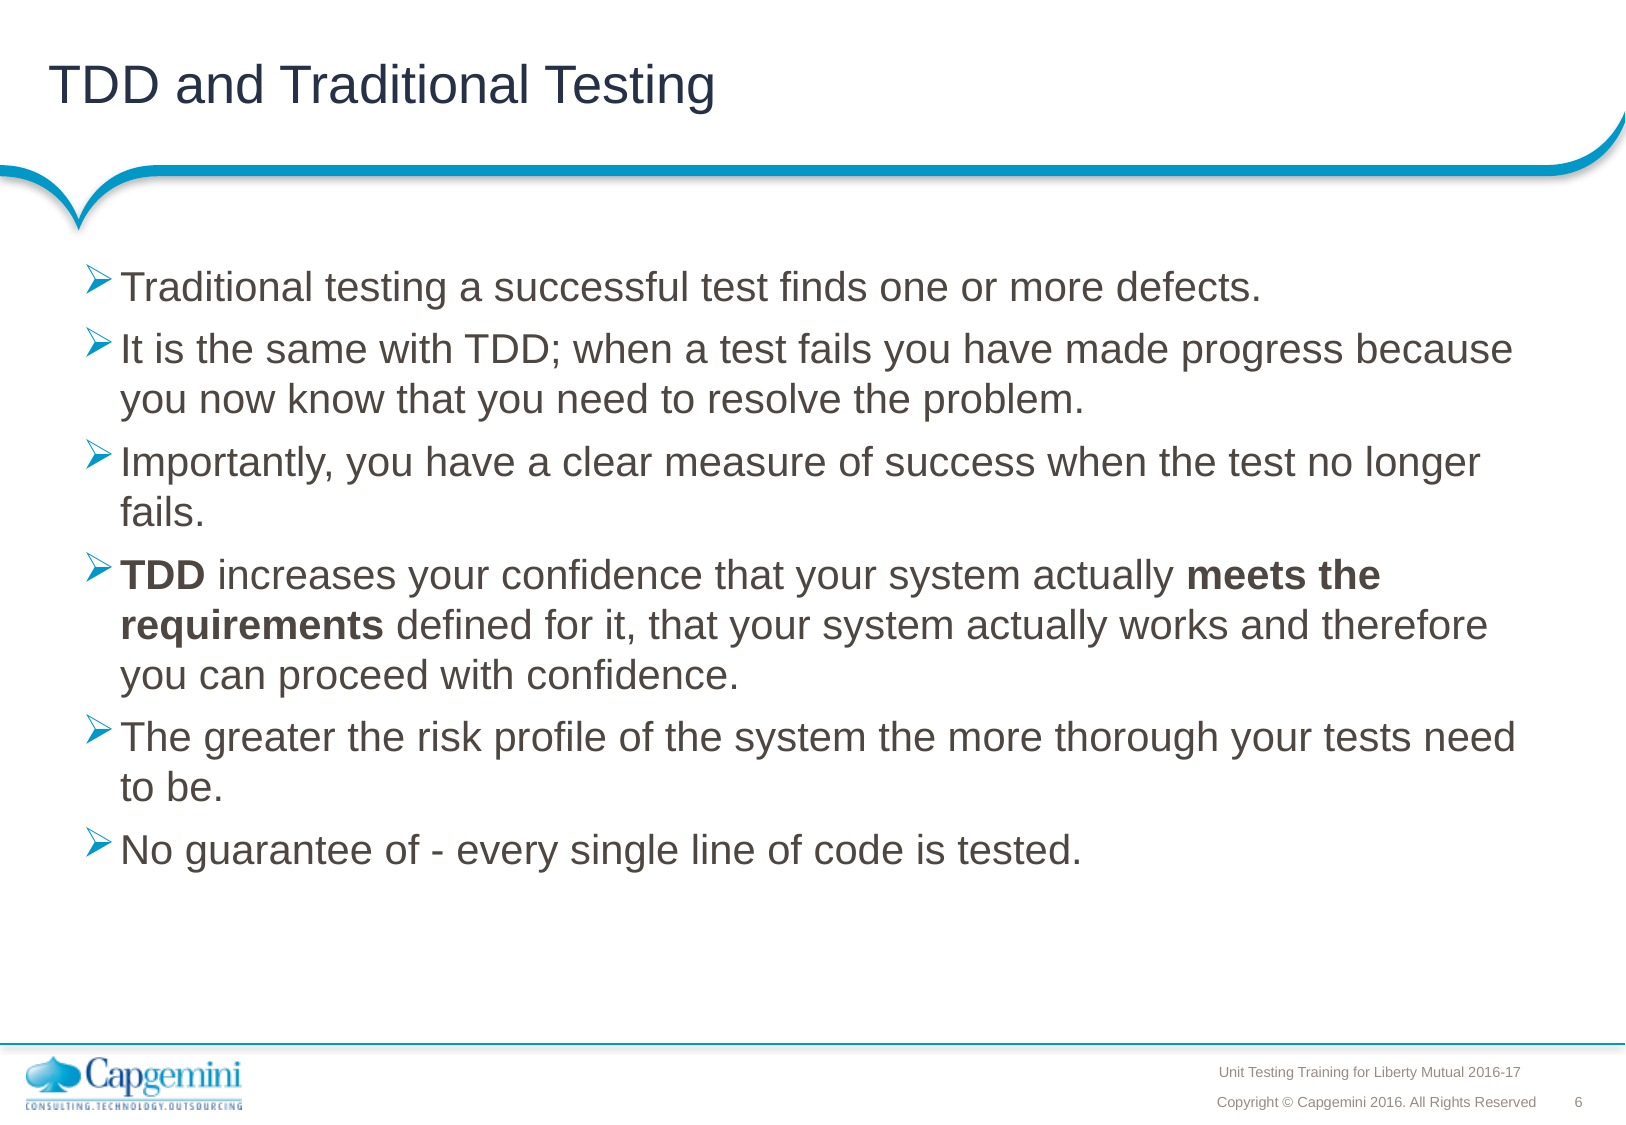

# TDD and Traditional Testing
Traditional testing a successful test finds one or more defects.
It is the same with TDD; when a test fails you have made progress because you now know that you need to resolve the problem.
Importantly, you have a clear measure of success when the test no longer fails.
TDD increases your confidence that your system actually meets the requirements defined for it, that your system actually works and therefore you can proceed with confidence.
The greater the risk profile of the system the more thorough your tests need to be.
No guarantee of - every single line of code is tested.